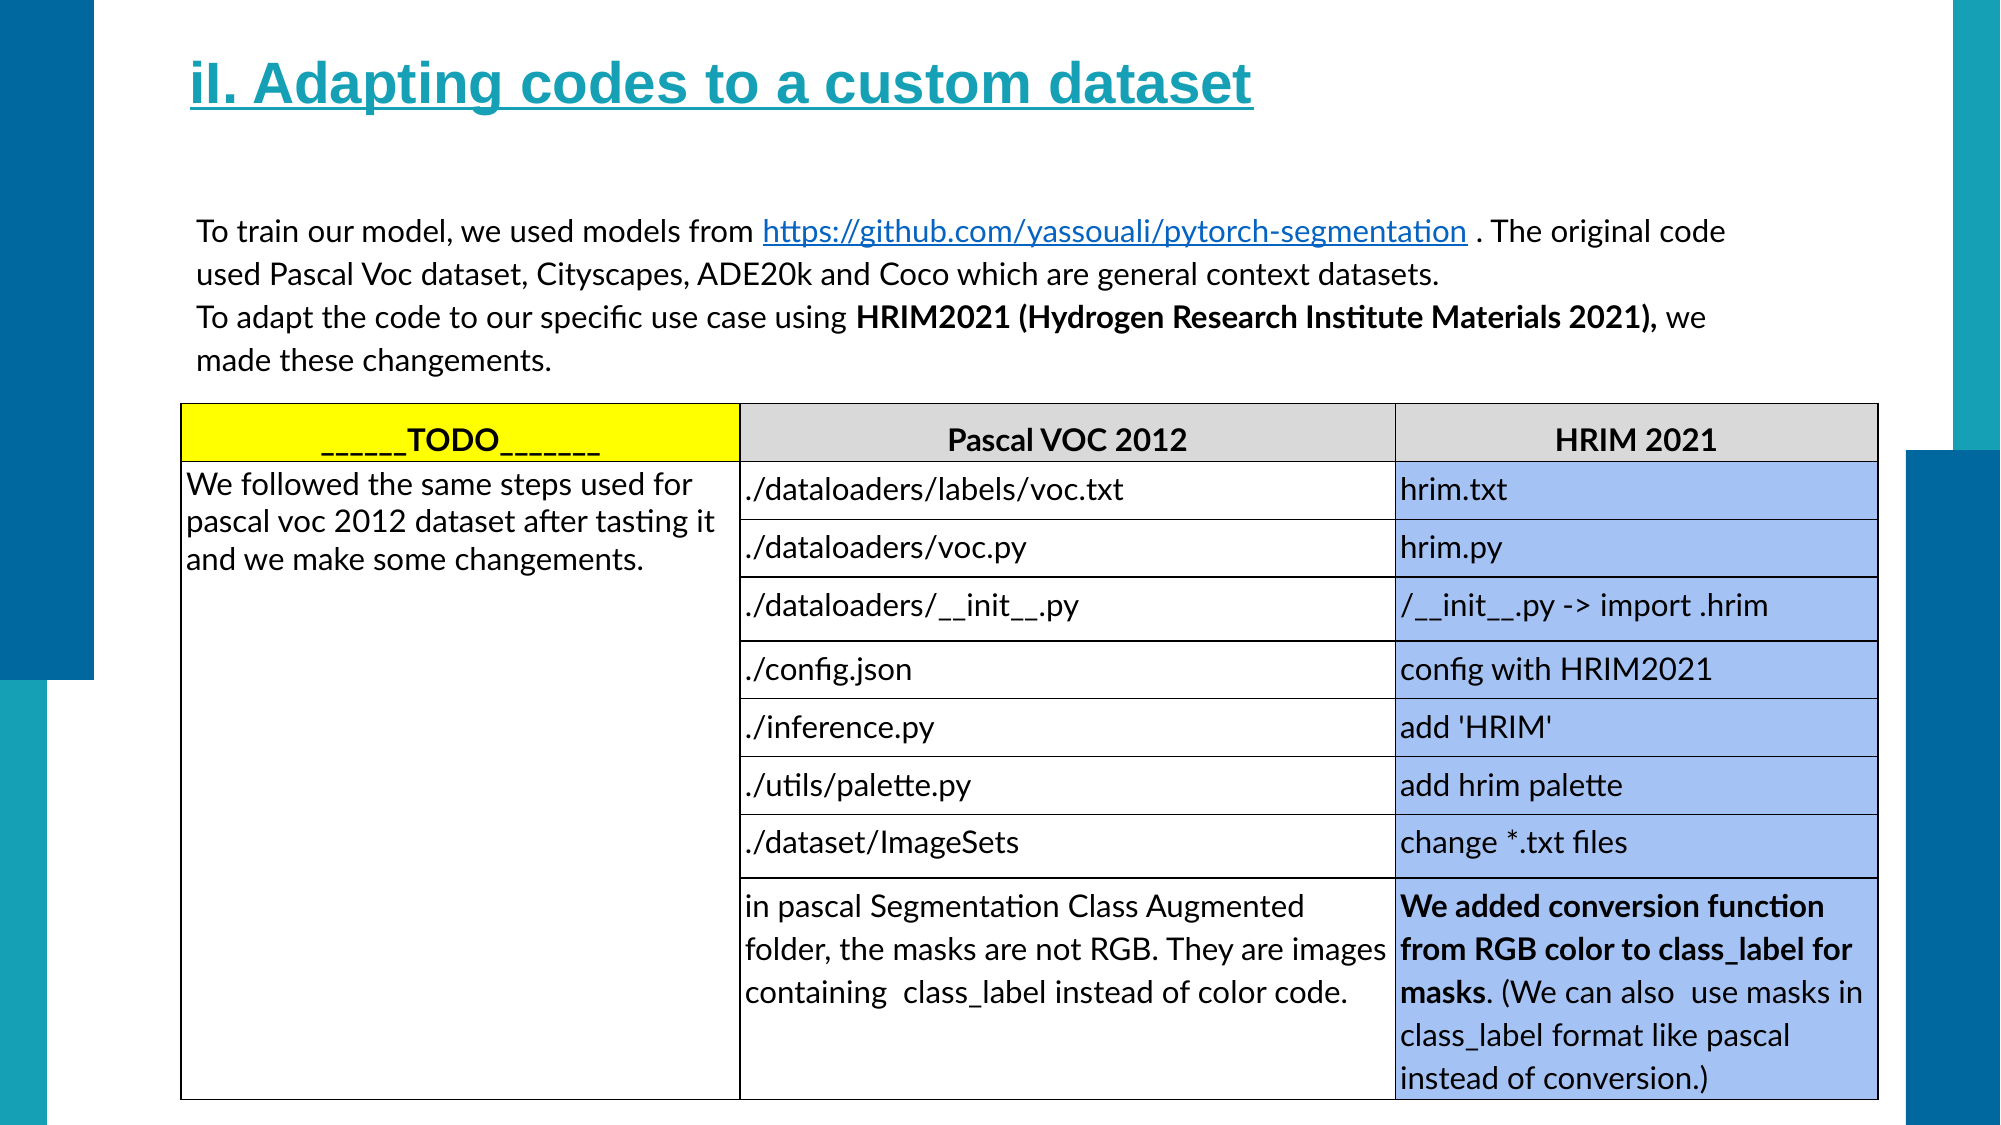

# iI. Adapting codes to a custom dataset
To train our model, we used models from https://github.com/yassouali/pytorch-segmentation . The original code used Pascal Voc dataset, Cityscapes, ADE20k and Coco which are general context datasets.
To adapt the code to our specific use case using HRIM2021 (Hydrogen Research Institute Materials 2021), we made these changements.
| \_\_\_\_\_\_TODO\_\_\_\_\_\_\_ | Pascal VOC 2012 | HRIM 2021 |
| --- | --- | --- |
| We followed the same steps used for pascal voc 2012 dataset after tasting it and we make some changements. | ./dataloaders/labels/voc.txt | hrim.txt |
|  | ./dataloaders/voc.py | hrim.py |
|  | ./dataloaders/\_\_init\_\_.py | /\_\_init\_\_.py -> import .hrim |
|  | ./config.json | config with HRIM2021 |
|  | ./inference.py | add 'HRIM' |
|  | ./utils/palette.py | add hrim palette |
|  | ./dataset/ImageSets | change \*.txt files |
|  | in pascal Segmentation Class Augmented folder, the masks are not RGB. They are images containing class\_label instead of color code. | We added conversion function from RGB color to class\_label for masks. (We can also use masks in class\_label format like pascal instead of conversion.) |